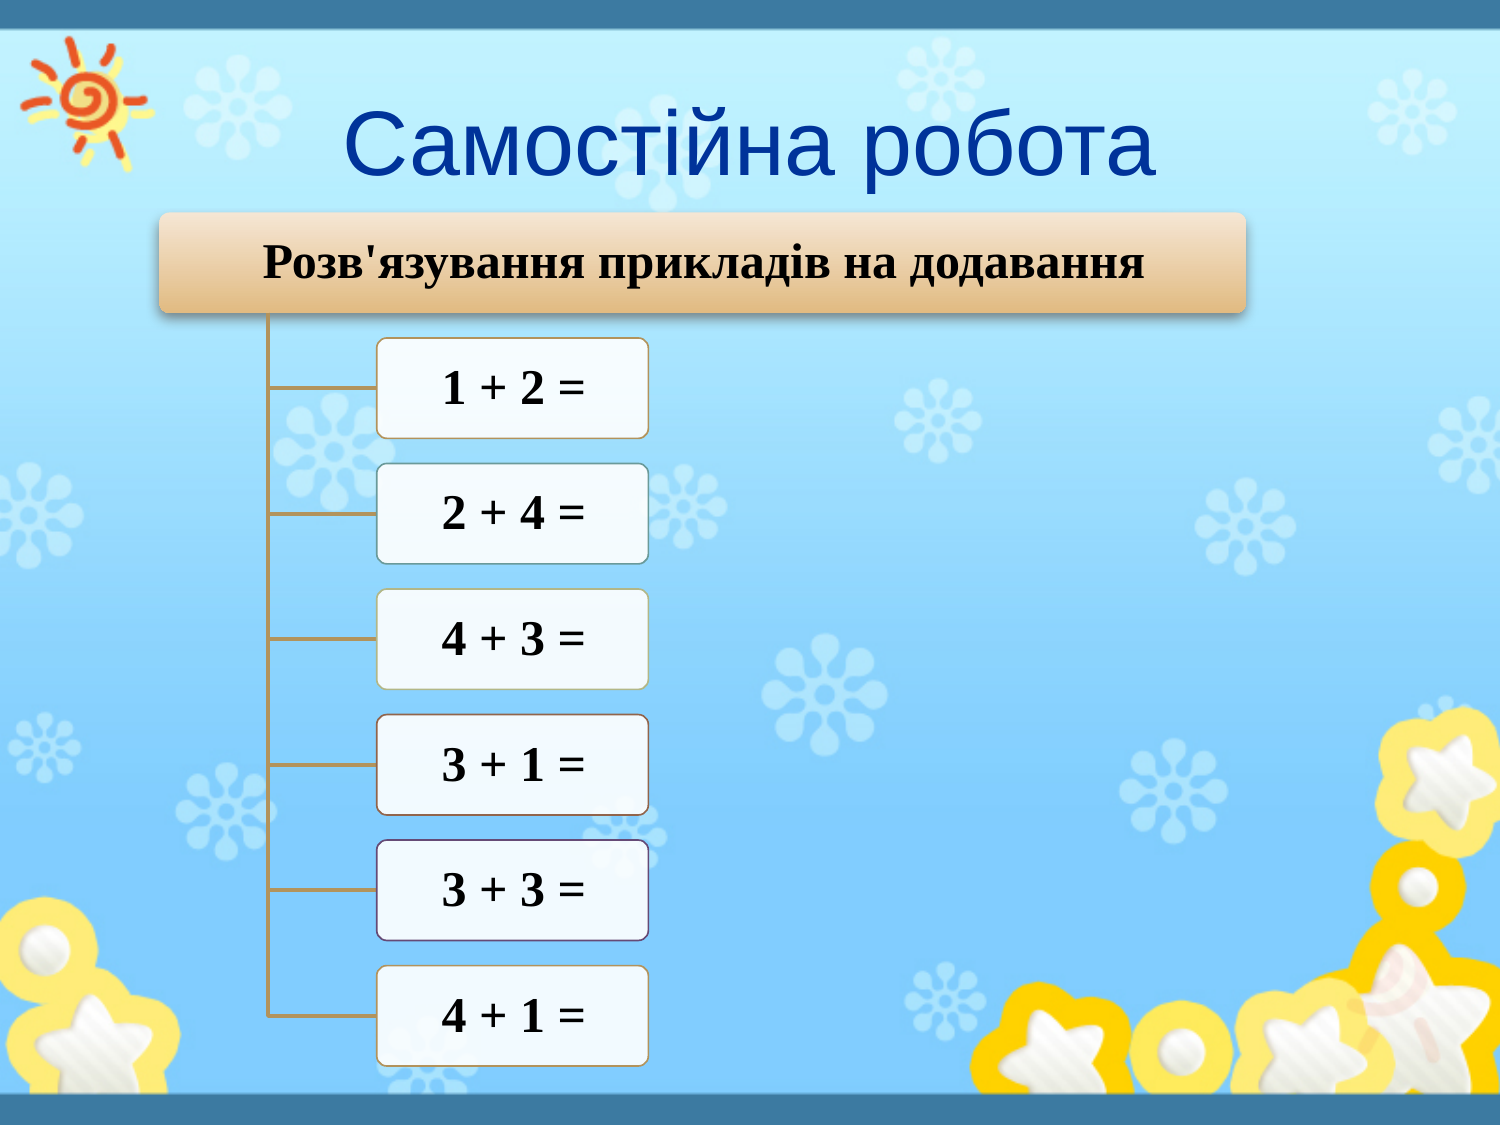

# Самостійна робота
Розв'язування прикладів на додавання
1 + 2 =
2 + 4 =
4 + 3 =
3 + 1 =
3 + 3 =
4 + 1 =